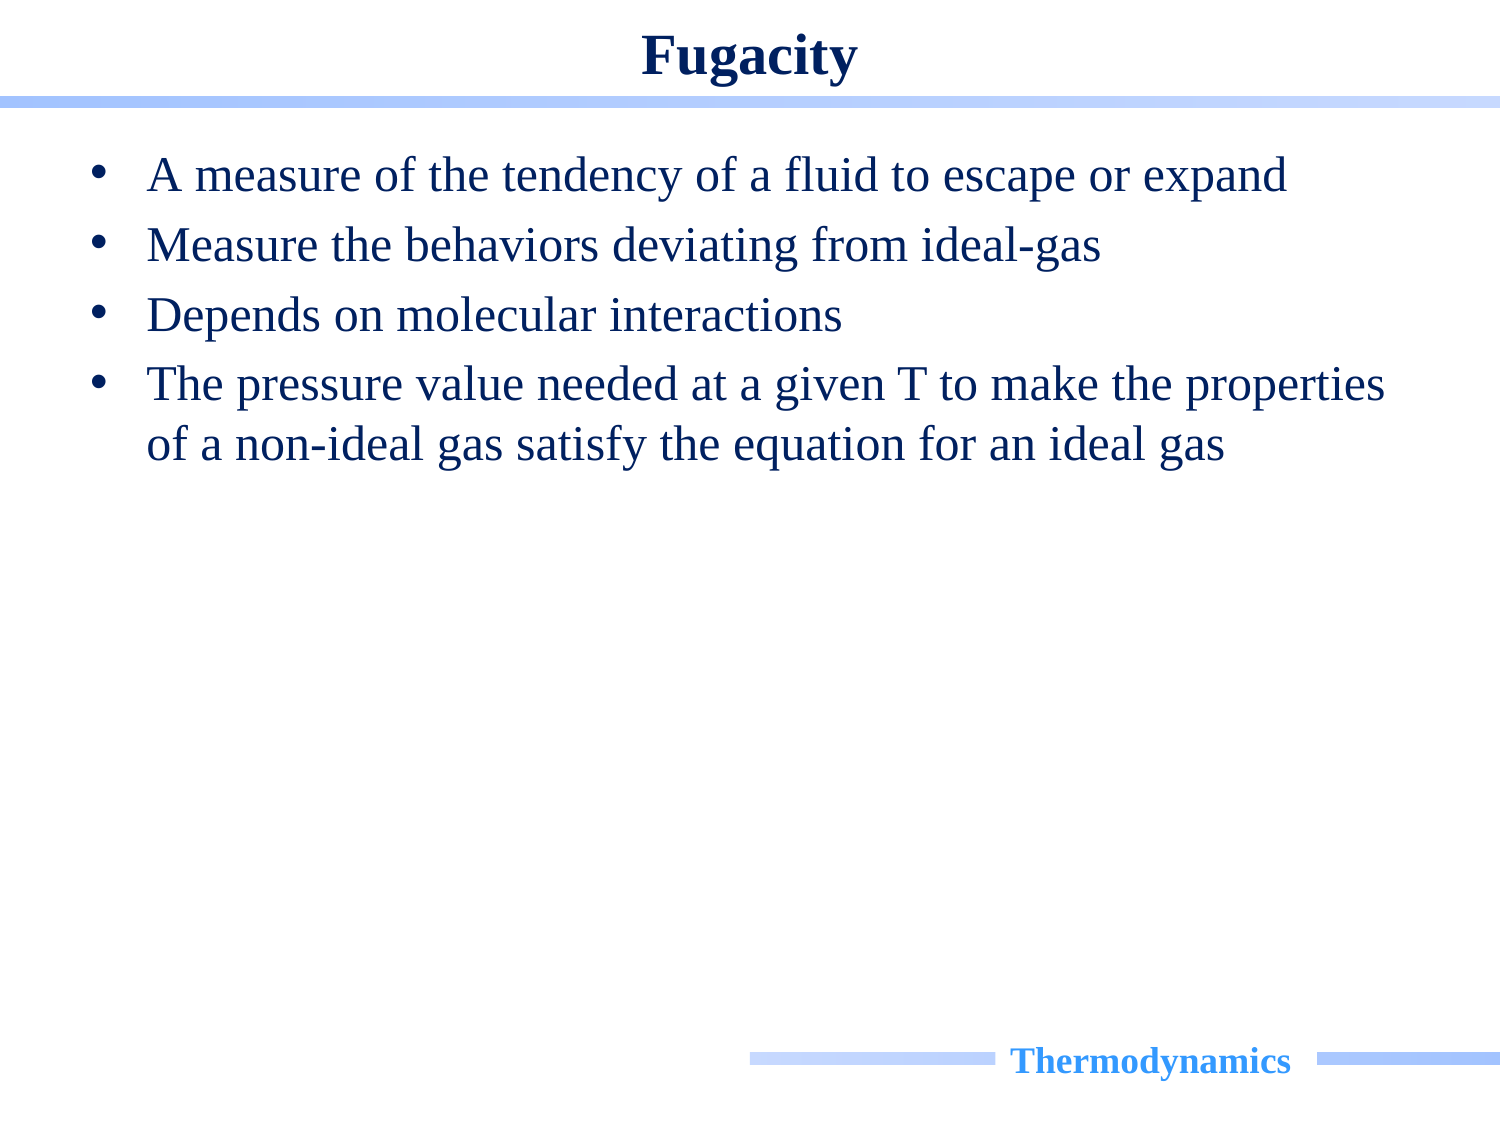

# Fugacity
A measure of the tendency of a fluid to escape or expand
Measure the behaviors deviating from ideal-gas
Depends on molecular interactions
The pressure value needed at a given T to make the properties of a non-ideal gas satisfy the equation for an ideal gas